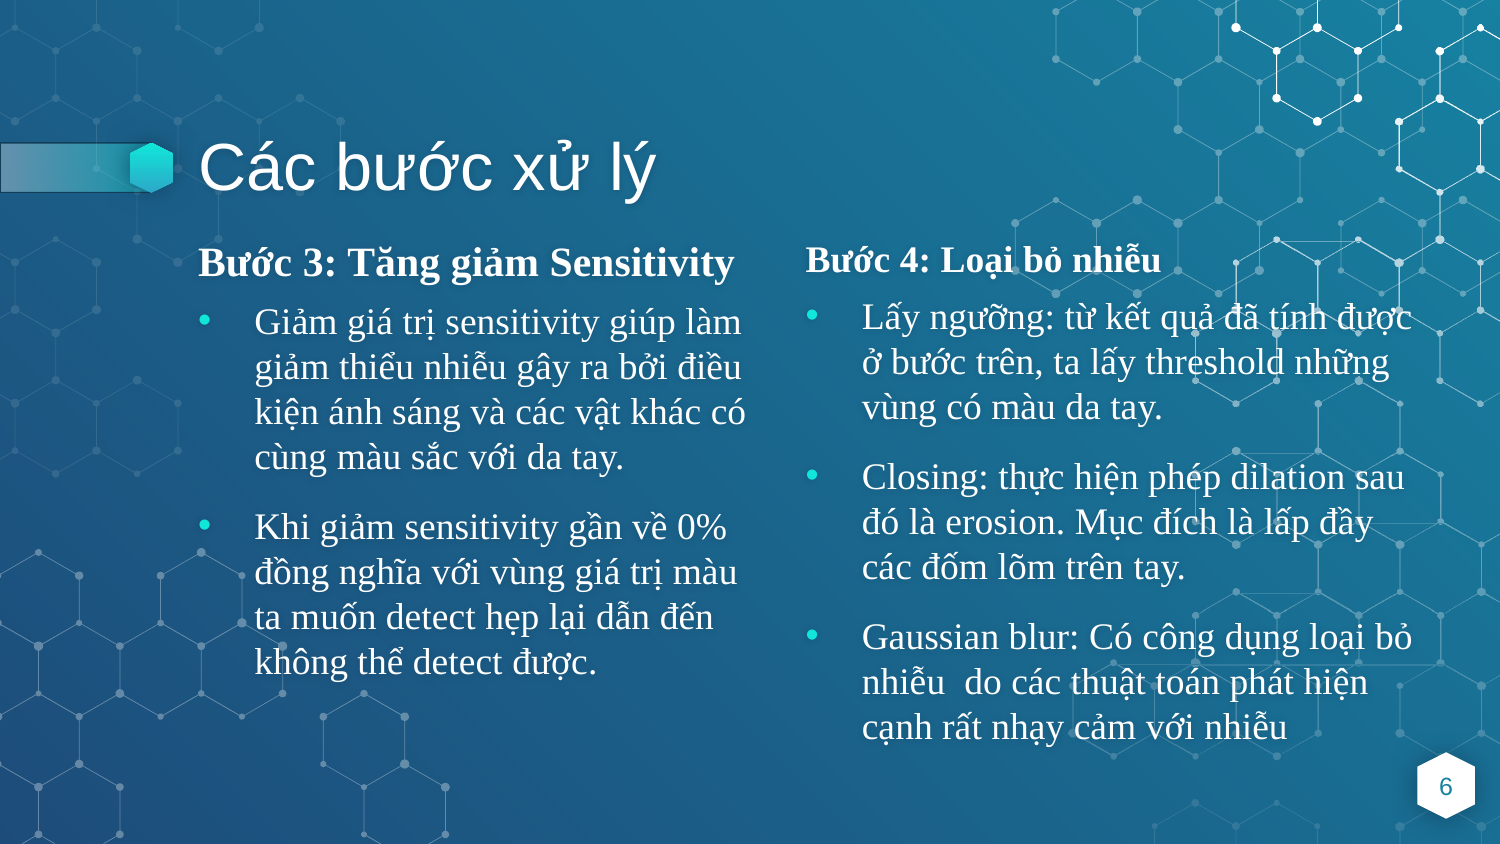

# Các bước xử lý
Bước 3: Tăng giảm Sensitivity
Giảm giá trị sensitivity giúp làm giảm thiểu nhiễu gây ra bởi điều kiện ánh sáng và các vật khác có cùng màu sắc với da tay.
Khi giảm sensitivity gần về 0% đồng nghĩa với vùng giá trị màu ta muốn detect hẹp lại dẫn đến không thể detect được.

Bước 4: Loại bỏ nhiễu
Lấy ngưỡng: từ kết quả đã tính được ở bước trên, ta lấy threshold những vùng có màu da tay.
Closing: thực hiện phép dilation sau đó là erosion. Mục đích là lấp đầy các đốm lõm trên tay.
Gaussian blur: Có công dụng loại bỏ nhiễu  do các thuật toán phát hiện cạnh rất nhạy cảm với nhiễu
6